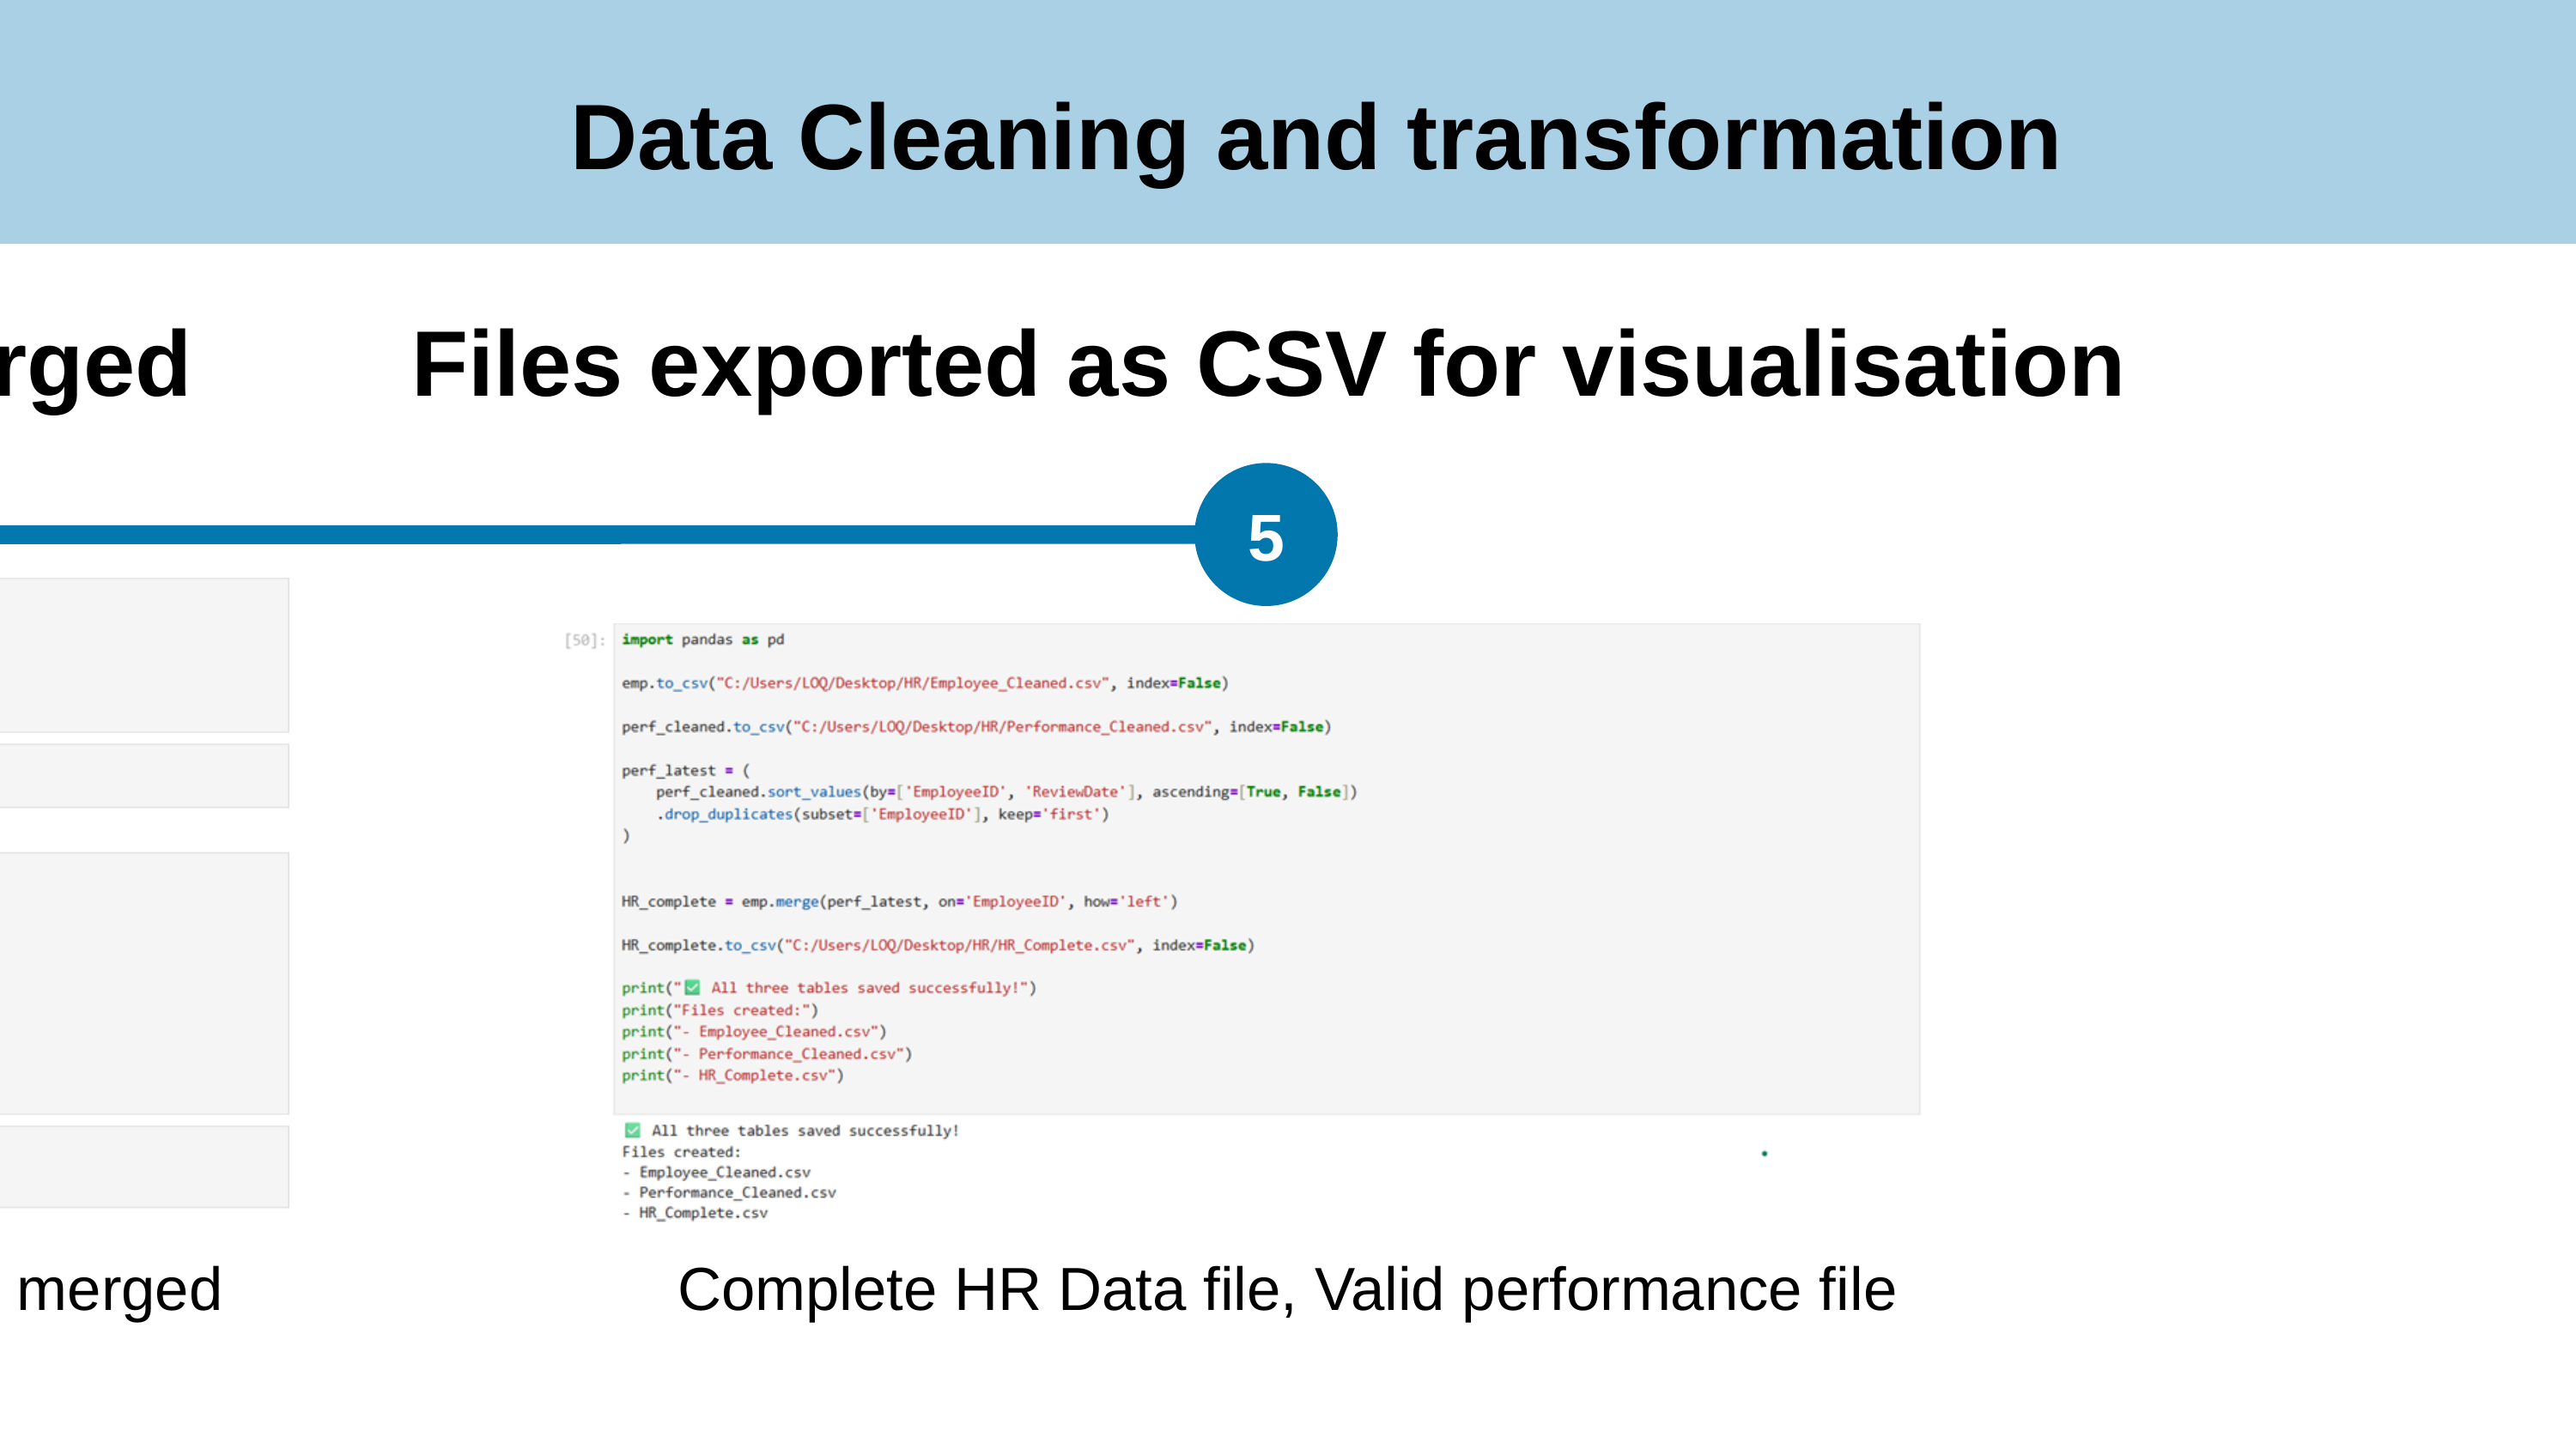

Data Cleaning and transformation
Last Performance merged
Files exported as CSV for visualisation

5

Last review extracted and merged
Complete HR Data file, Valid performance file